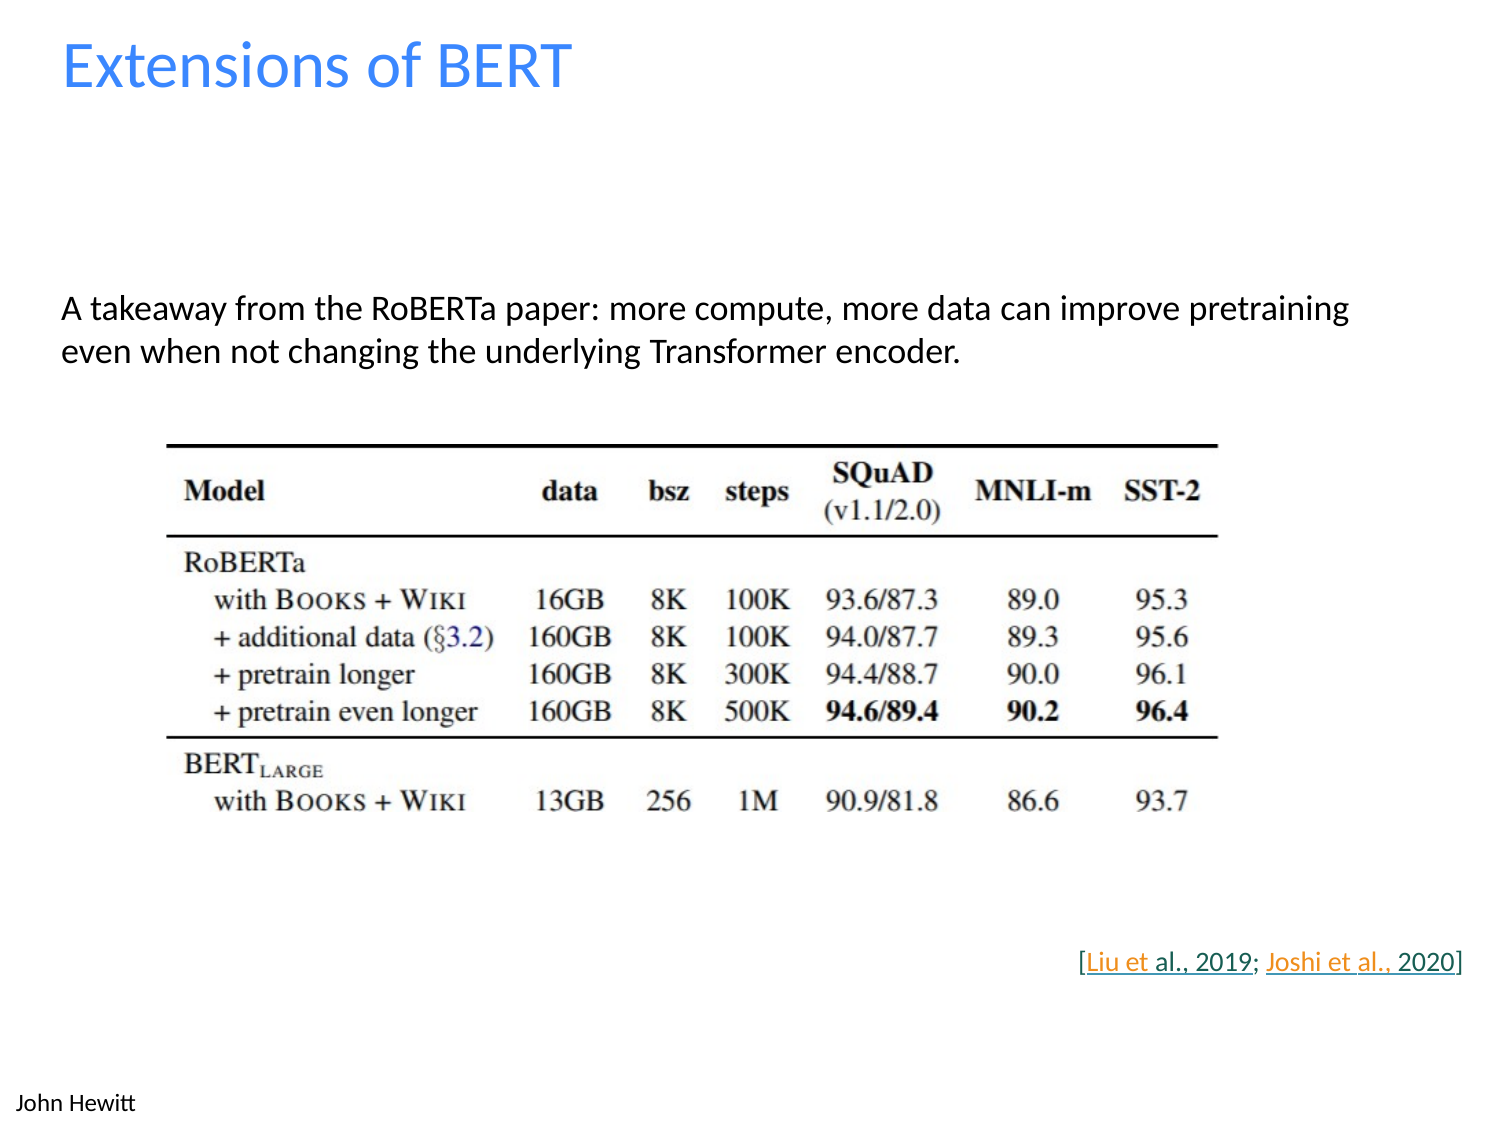

# Extensions of BERT
A takeaway from the RoBERTa paper: more compute, more data can improve pretraining  even when not changing the underlying Transformer encoder.

[Liu et al., 2019; Joshi et al., 2020]
John Hewitt